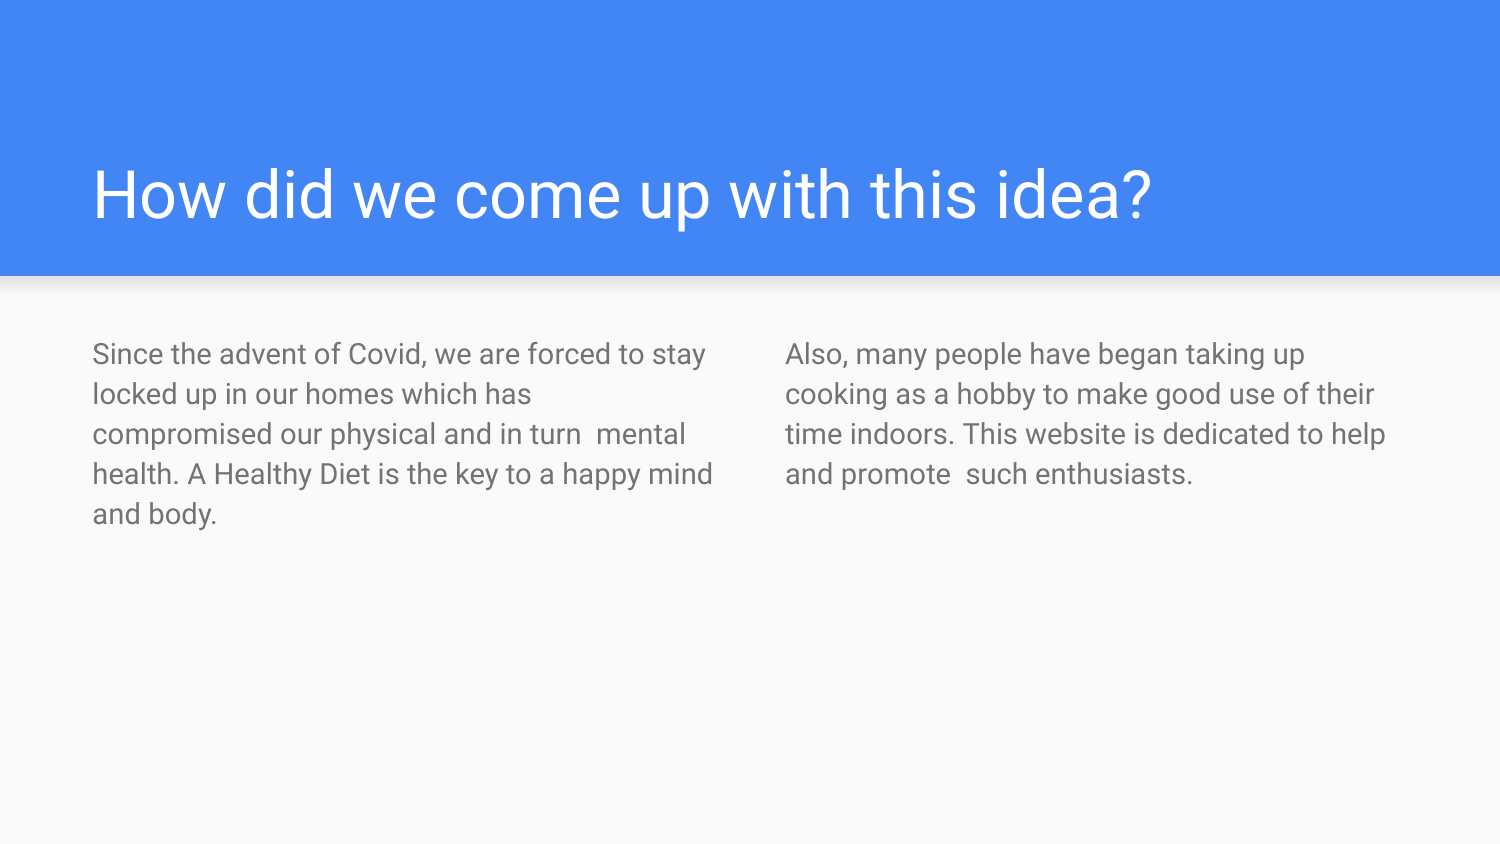

# How did we come up with this idea?
Since the advent of Covid, we are forced to stay locked up in our homes which has compromised our physical and in turn  mental health. A Healthy Diet is the key to a happy mind and body.
Also, many people have began taking up cooking as a hobby to make good use of their time indoors. This website is dedicated to help and promote  such enthusiasts.